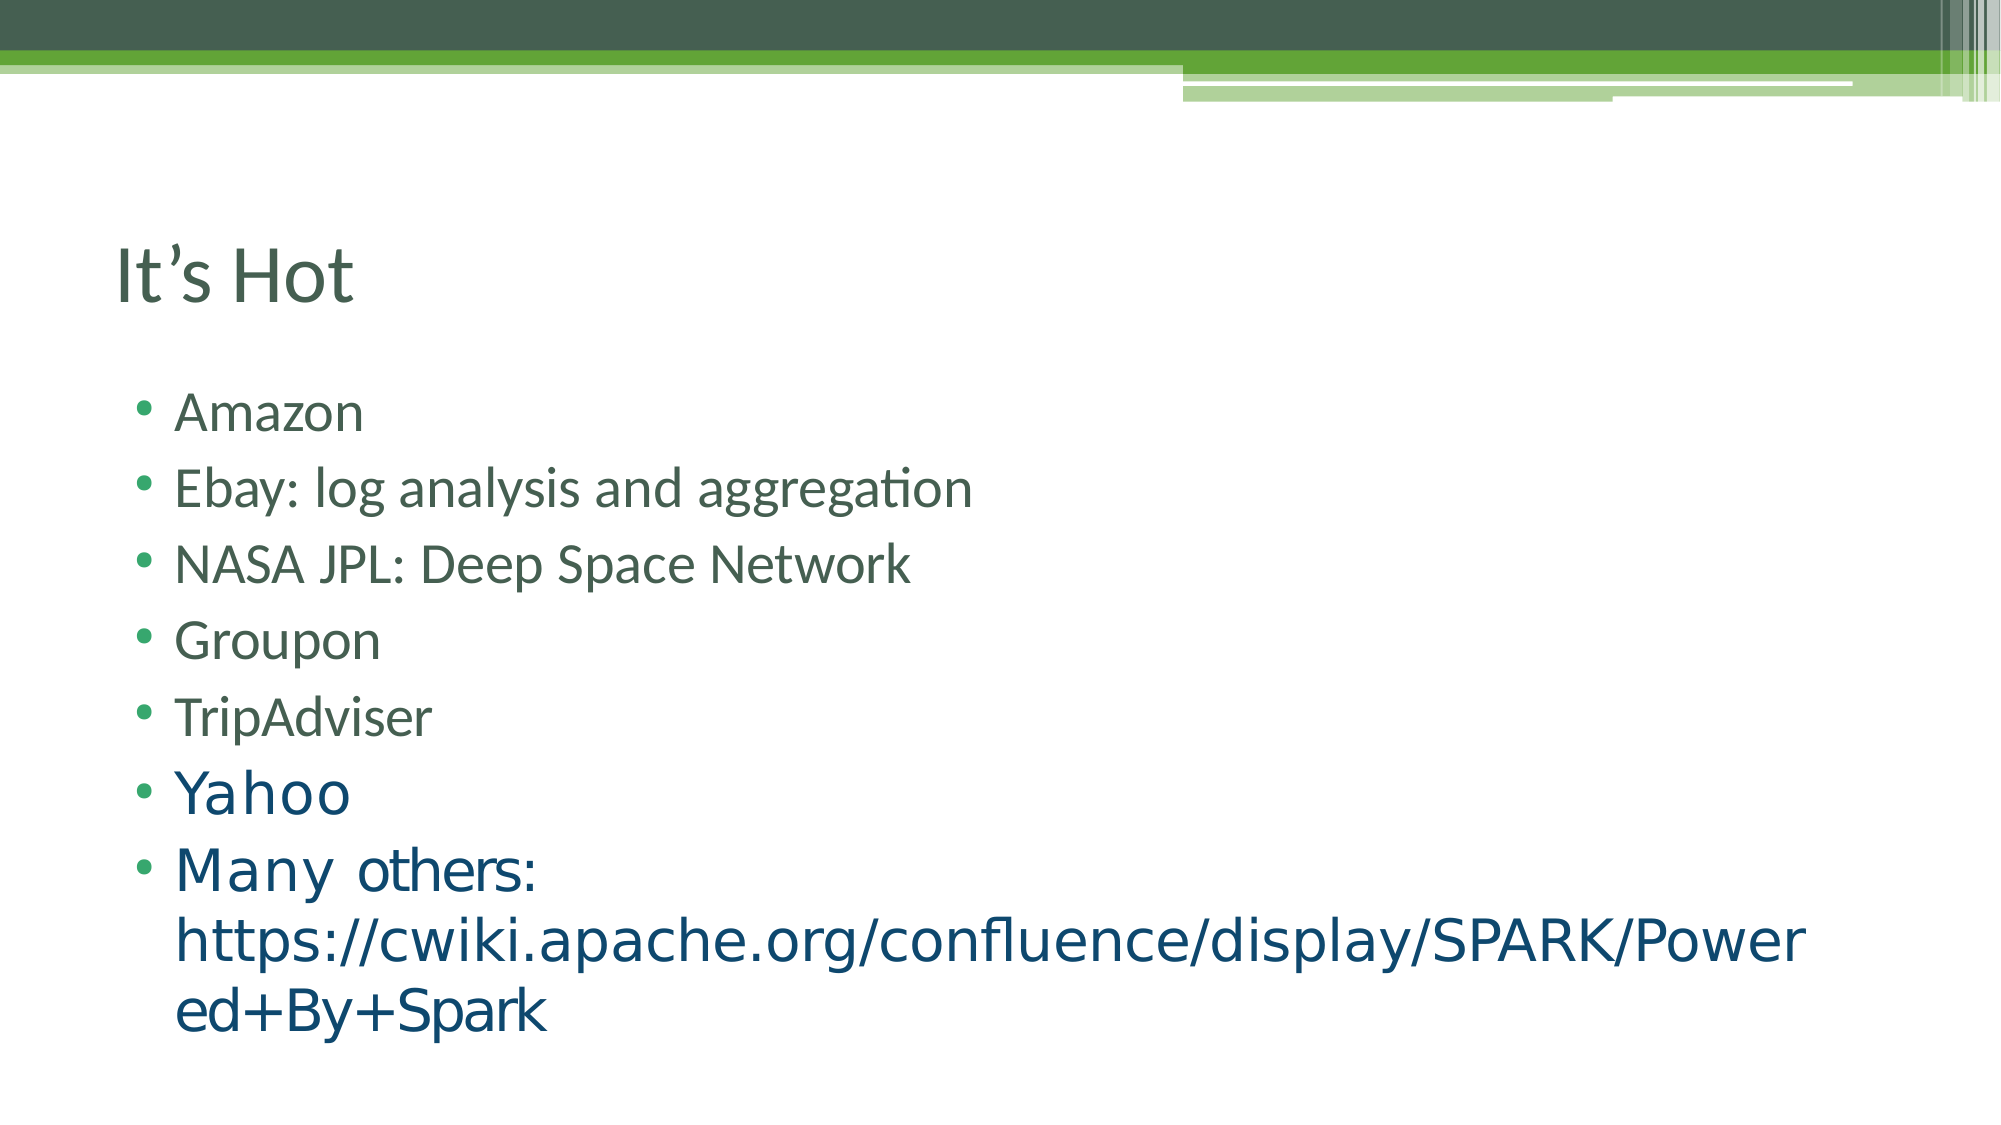

# It’s Hot
Amazon
Ebay: log analysis and aggregation
NASA JPL: Deep Space Network
Groupon
TripAdviser
Yahoo
Many others:  https://cwiki.apache.org/confluence/display/SPARK/Power  ed+By+Spark